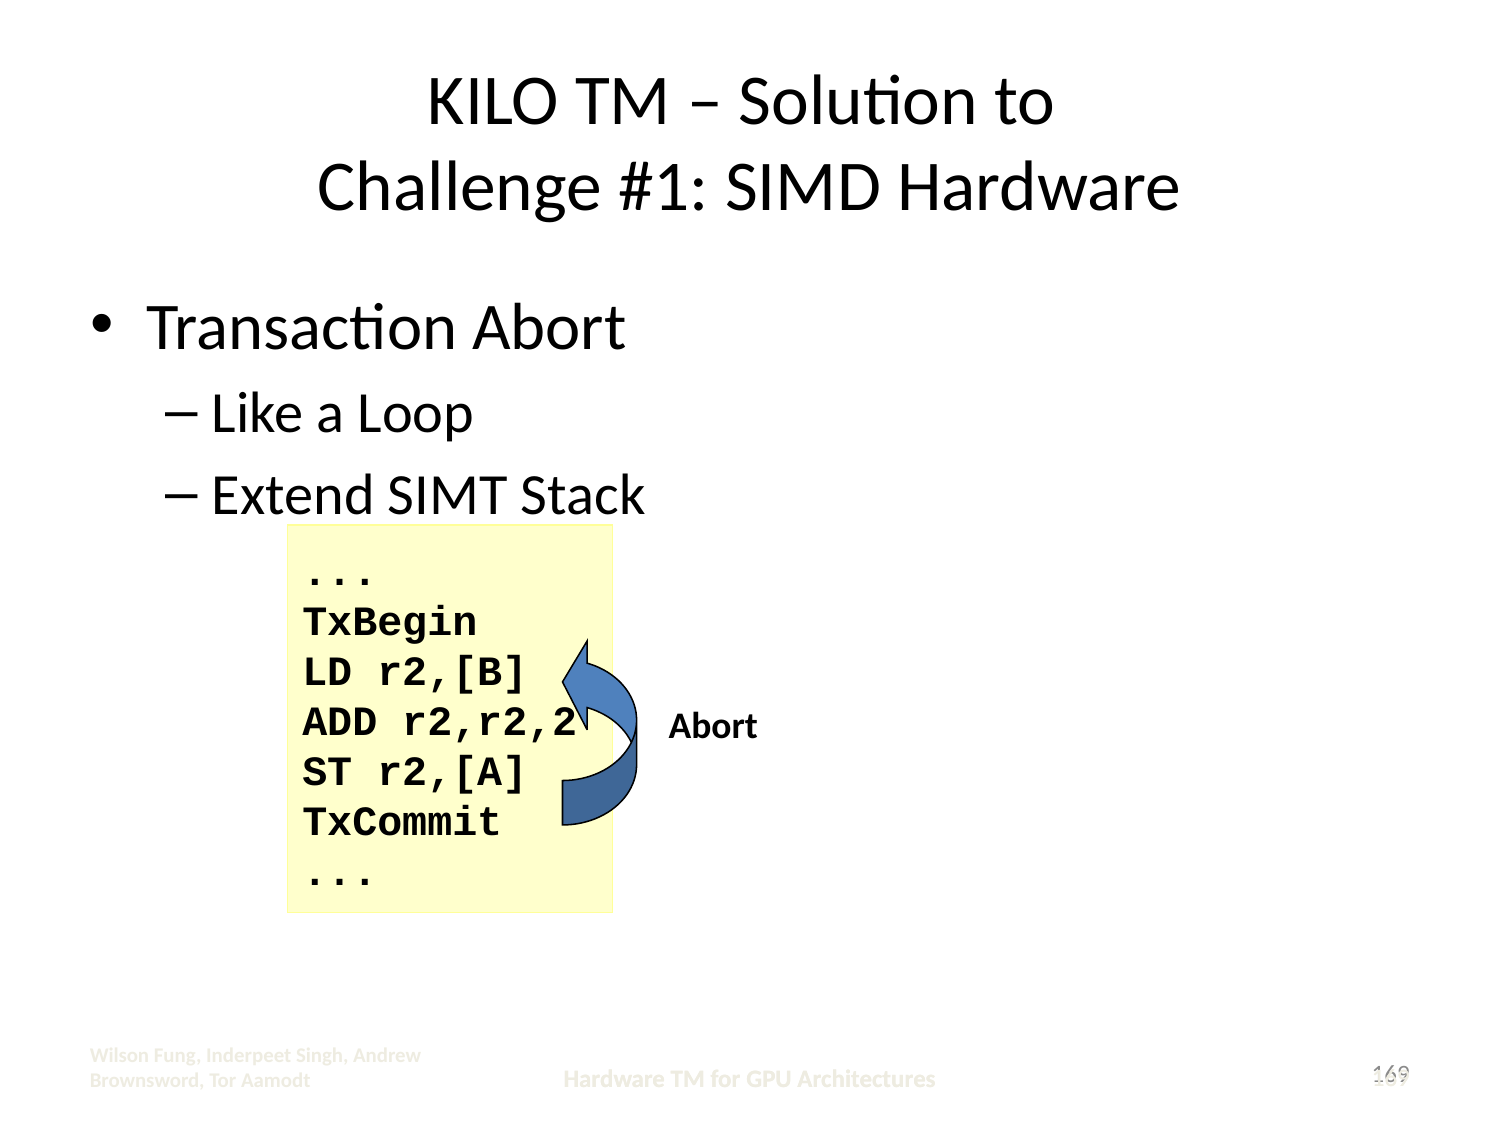

KILO TM – Solution to
Challenge #1: SIMD Hardware
Transaction Abort
Like a Loop
Extend SIMT Stack

...
TxBegin
LD r2,[B]
ADD r2,r2,2
ST r2,[A]
TxCommit
...

Abort
Wilson Fung, Inderpeet Singh, Andrew Brownsword, Tor Aamodt
169
169
Hardware TM for GPU Architectures
Hardware TM for GPU Architectures
169